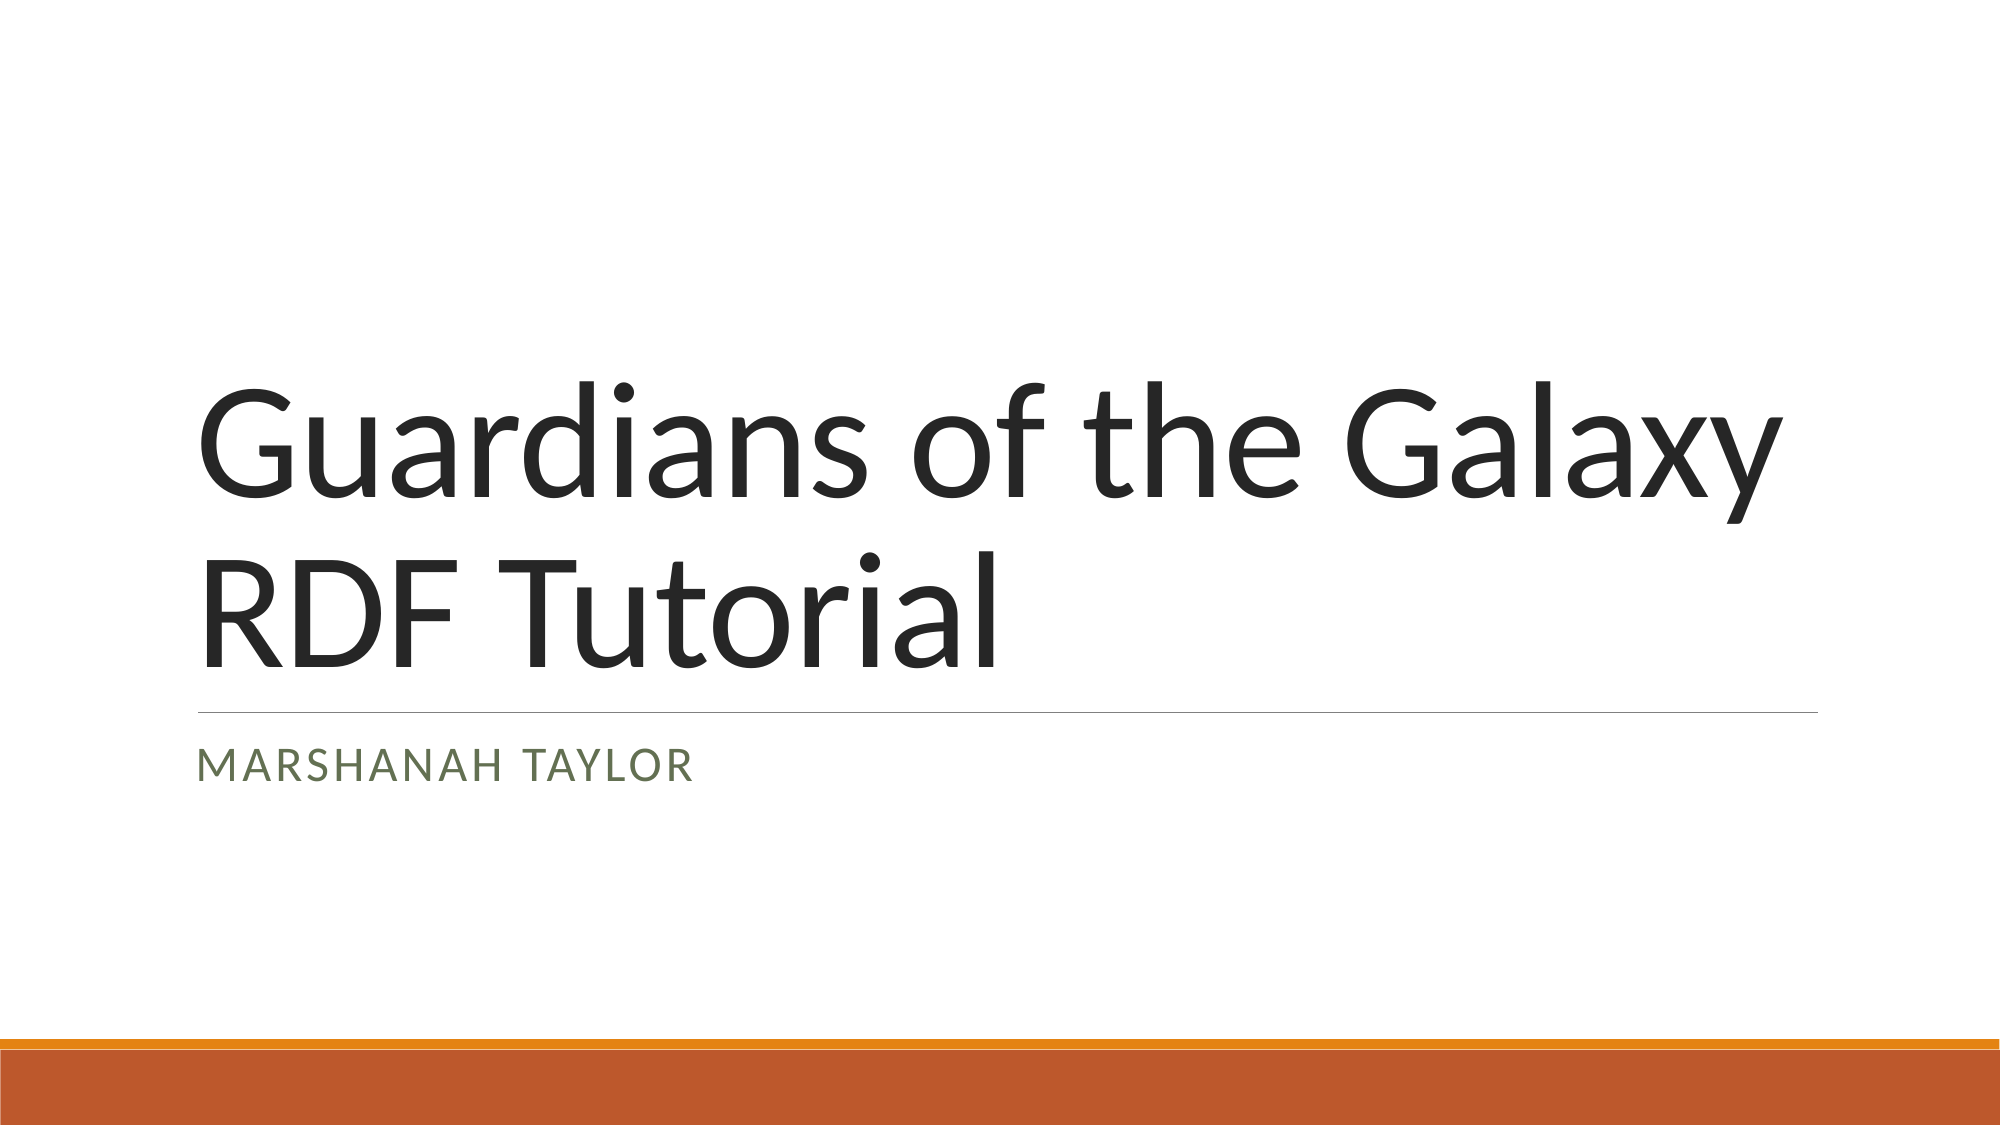

# Guardians of the Galaxy RDF Tutorial
Marshanah Taylor